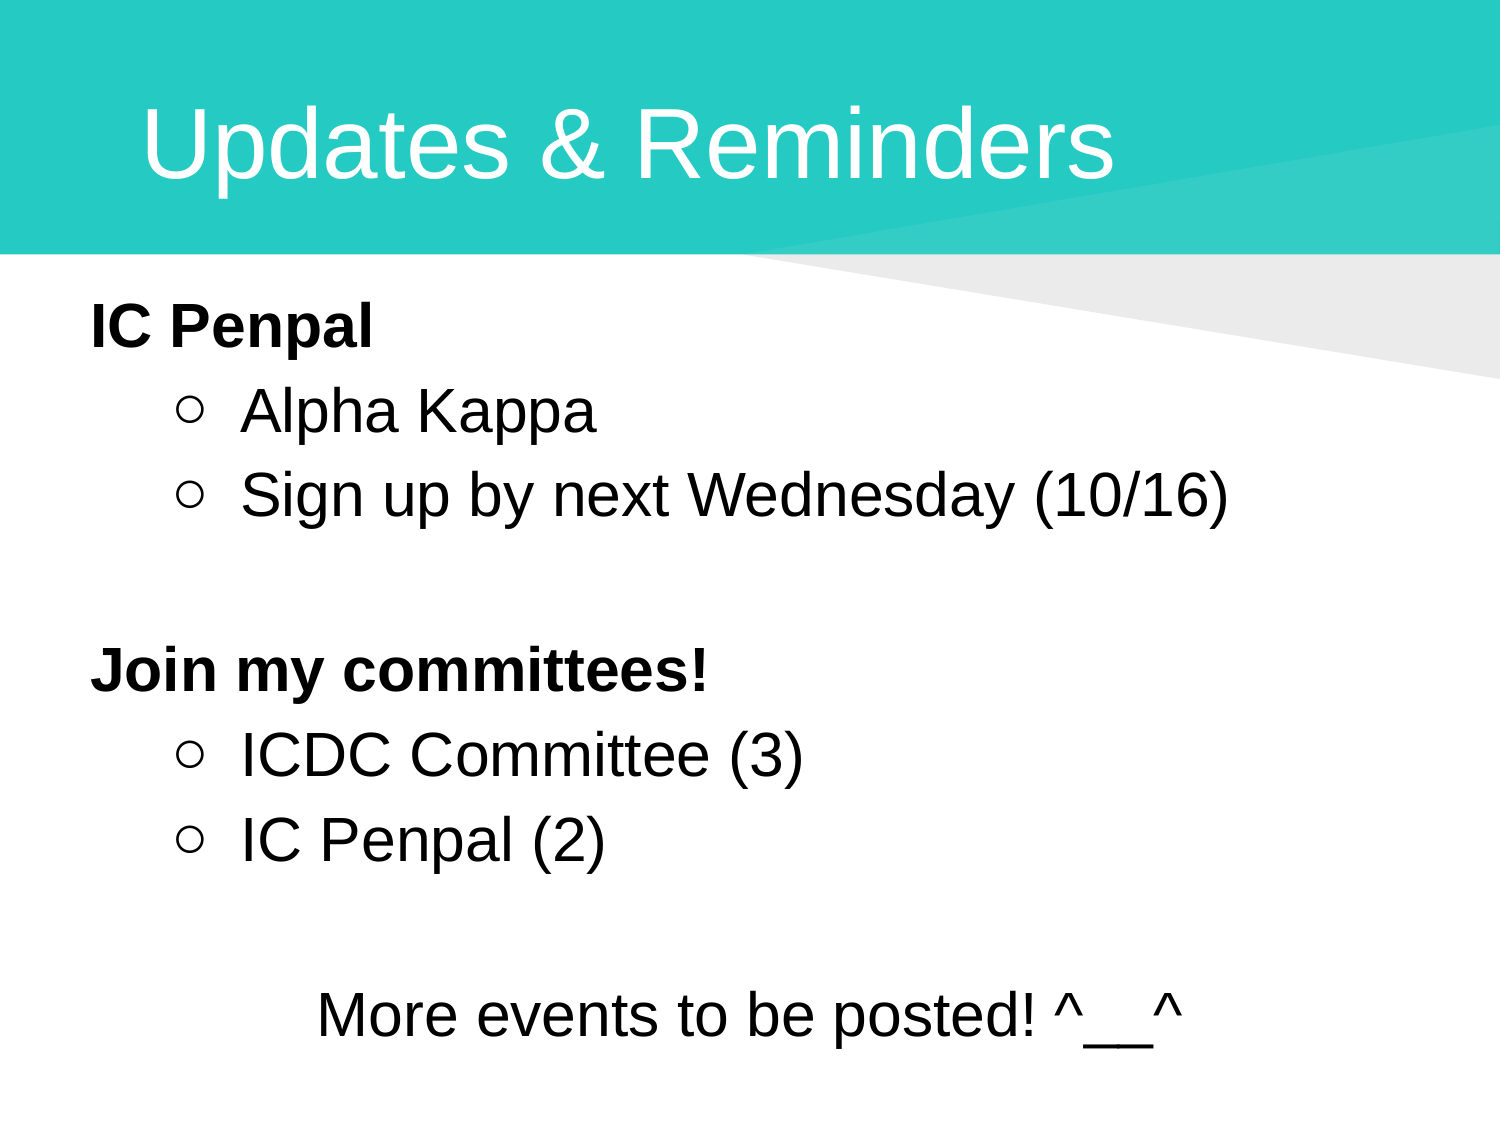

# Updates & Reminders
IC Penpal
Alpha Kappa
Sign up by next Wednesday (10/16)

Join my committees!
ICDC Committee (3)
IC Penpal (2)

More events to be posted! ^__^